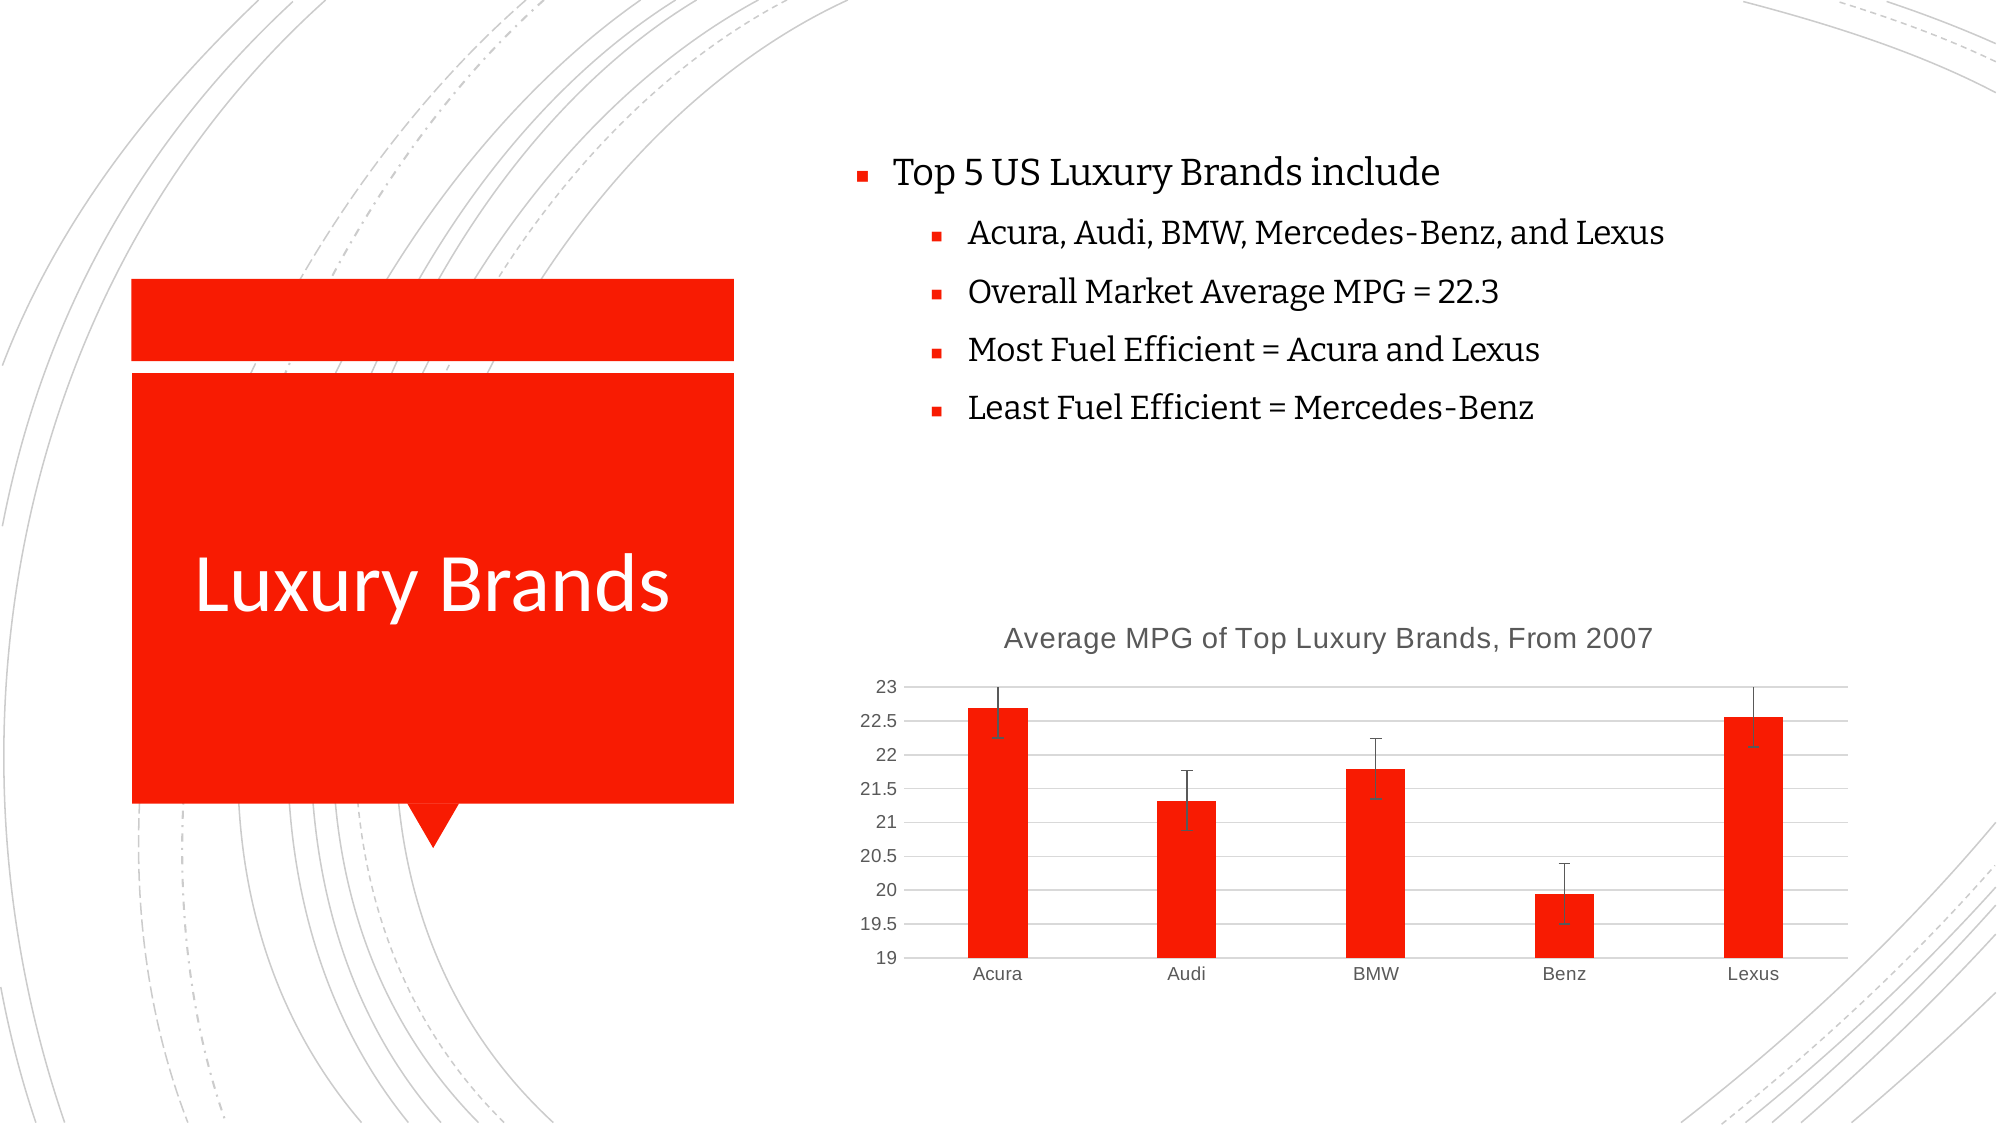

Top 5 US Luxury Brands include
Acura, Audi, BMW, Mercedes-Benz, and Lexus
Overall Market Average MPG = 22.3
Most Fuel Efficient = Acura and Lexus
Least Fuel Efficient = Mercedes-Benz
# Luxury Brands

### Chart: Average MPG of Top Luxury Brands, From 2007

| Category |  |
|---|---|
| Acura | 22.695652173913043 |
| Audi | 21.322660098522167 |
| BMW | 21.793582887700534 |
| Benz | 19.947049924357035 |
| Lexus | 22.56201550387597 |